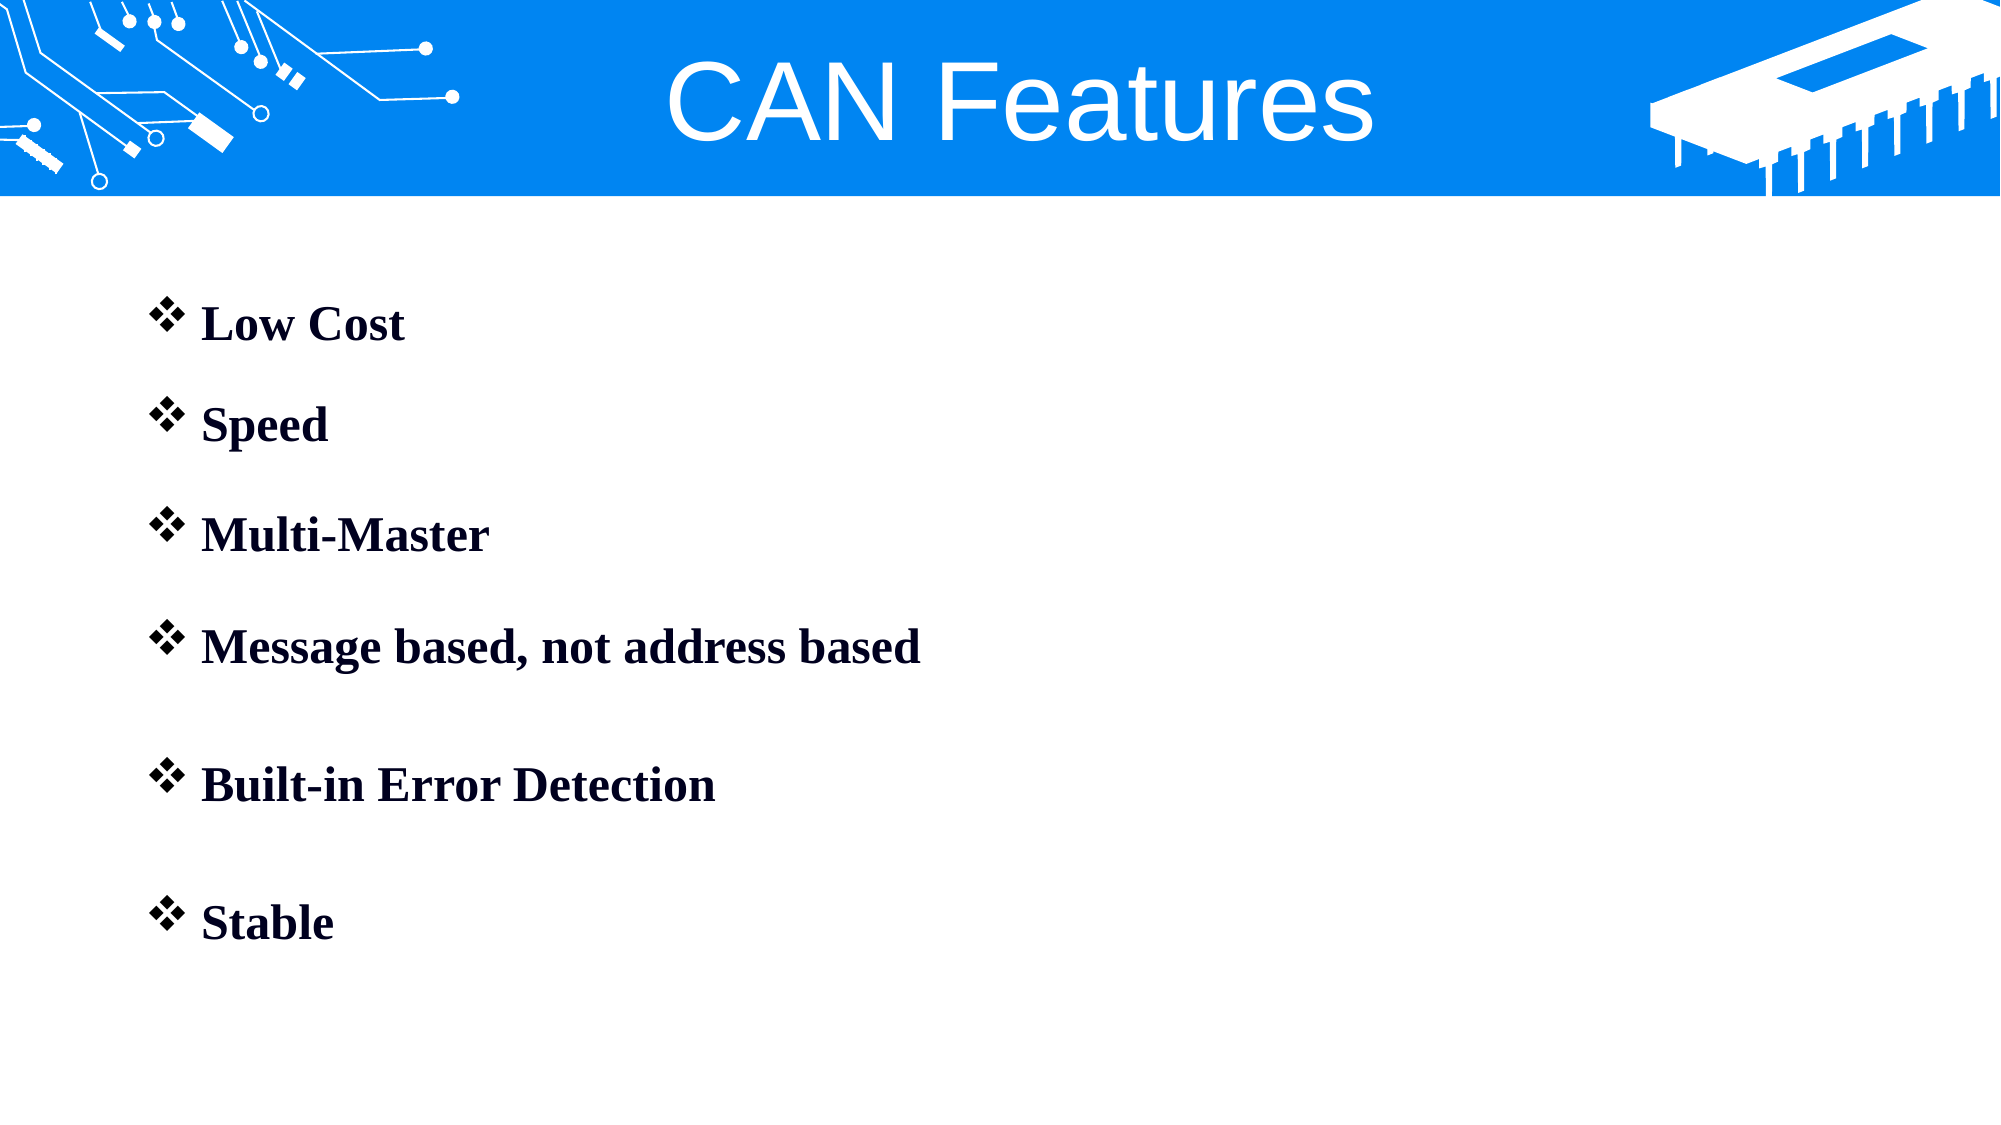

CAN Features
Low Cost
Speed
Multi-Master
Message based, not address based
Built-in Error Detection
Stable